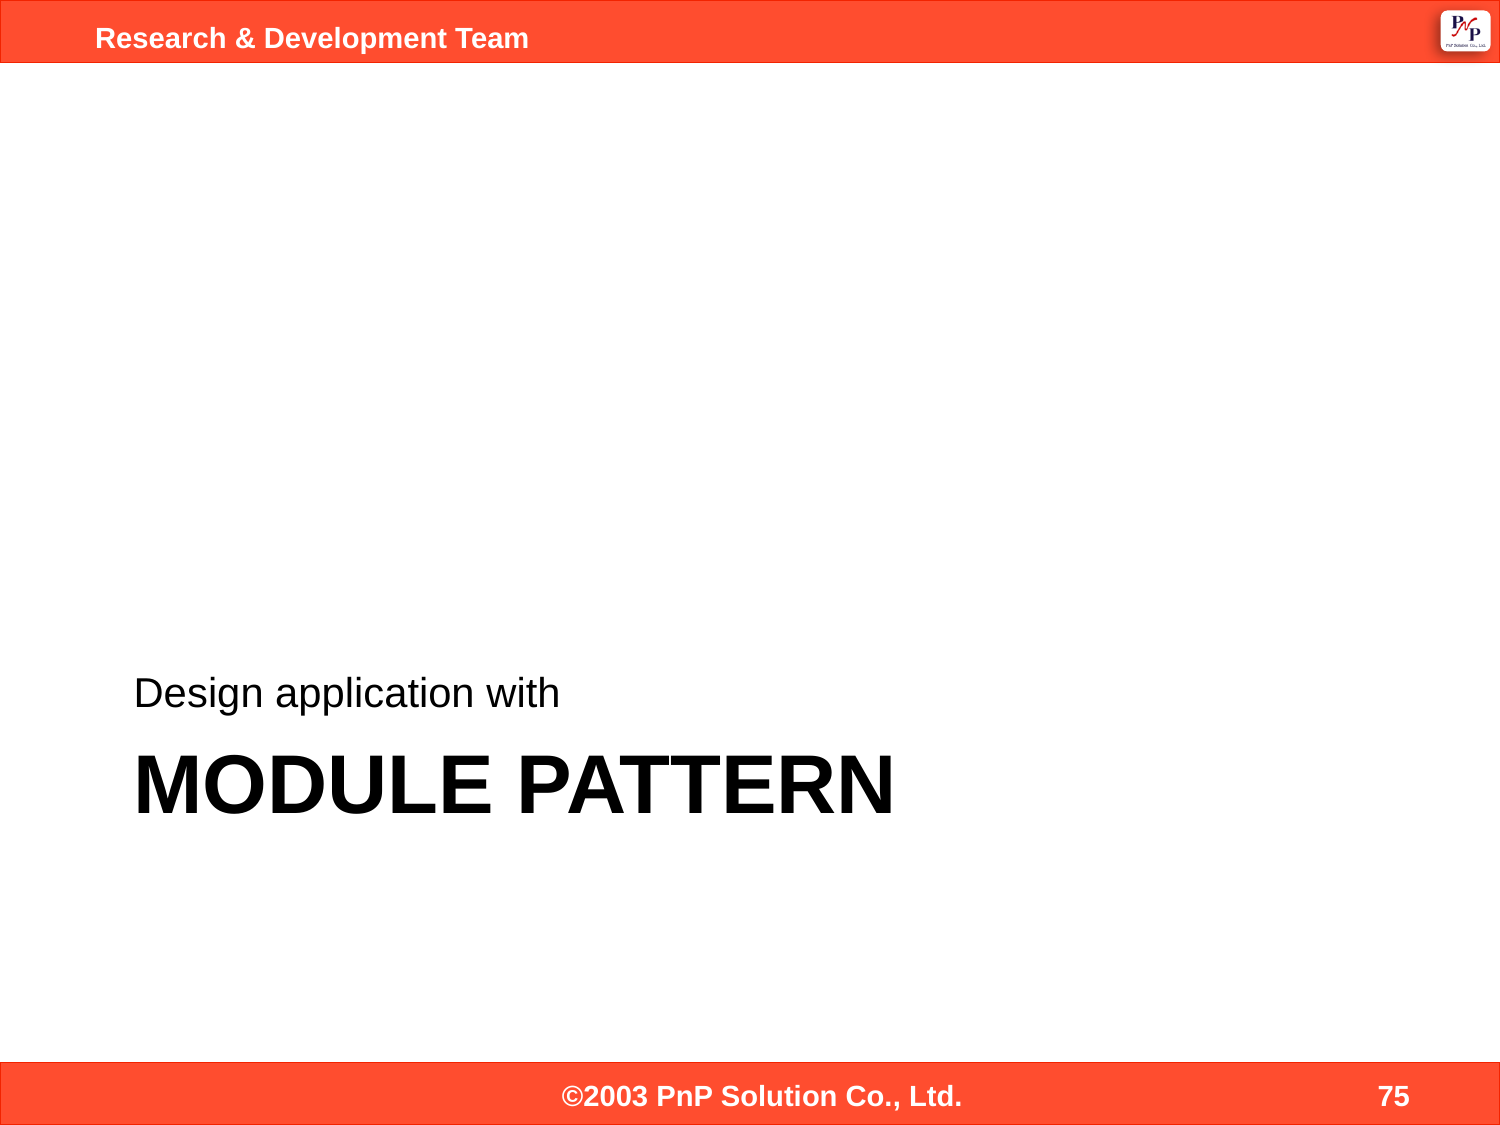

Design application with
# Module pattern

©2003 PnP Solution Co., Ltd.
75